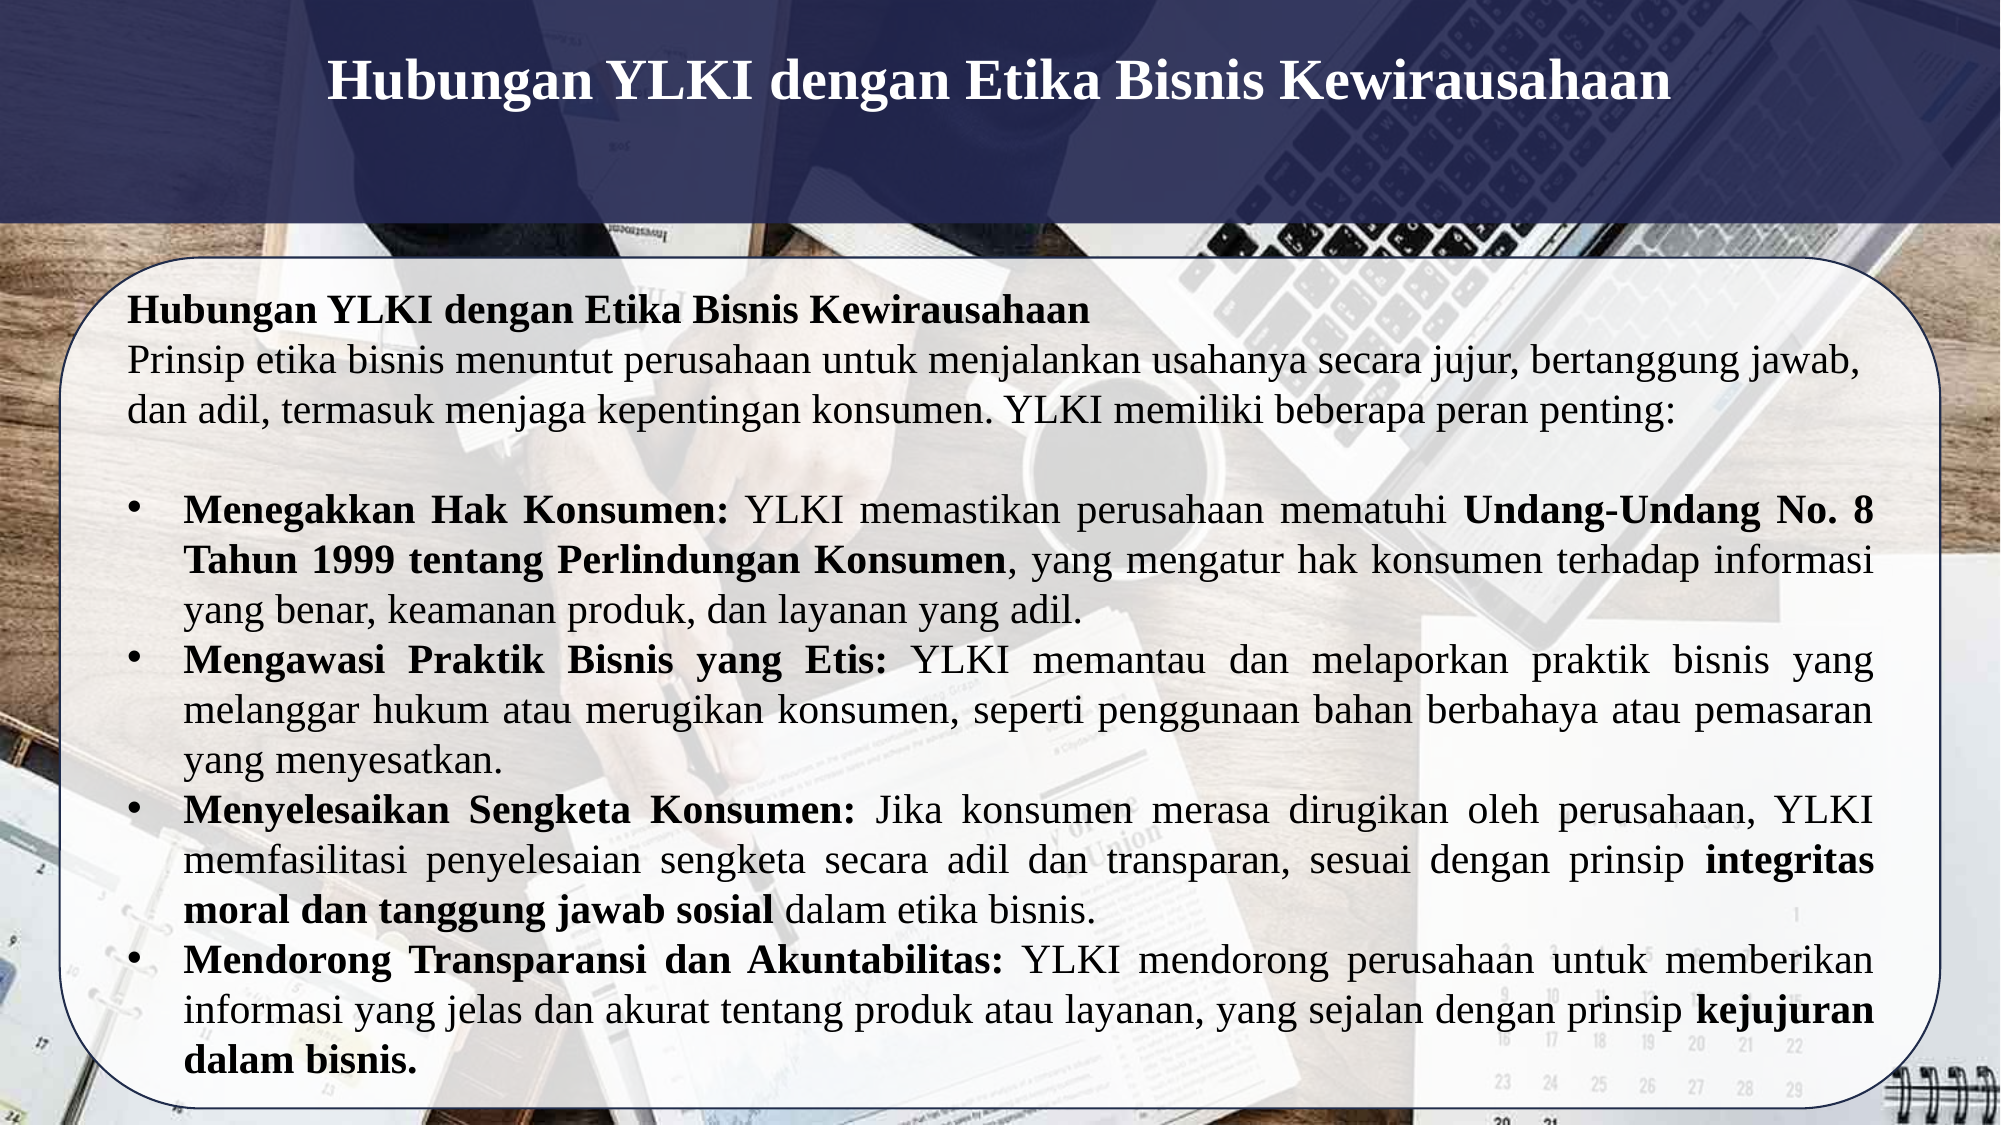

Hubungan YLKI dengan Etika Bisnis Kewirausahaan

Hubungan YLKI dengan Etika Bisnis Kewirausahaan
Prinsip etika bisnis menuntut perusahaan untuk menjalankan usahanya secara jujur, bertanggung jawab, dan adil, termasuk menjaga kepentingan konsumen. YLKI memiliki beberapa peran penting:

Menegakkan Hak Konsumen: YLKI memastikan perusahaan mematuhi Undang-Undang No. 8 Tahun 1999 tentang Perlindungan Konsumen, yang mengatur hak konsumen terhadap informasi yang benar, keamanan produk, dan layanan yang adil.
Mengawasi Praktik Bisnis yang Etis: YLKI memantau dan melaporkan praktik bisnis yang melanggar hukum atau merugikan konsumen, seperti penggunaan bahan berbahaya atau pemasaran yang menyesatkan.
Menyelesaikan Sengketa Konsumen: Jika konsumen merasa dirugikan oleh perusahaan, YLKI memfasilitasi penyelesaian sengketa secara adil dan transparan, sesuai dengan prinsip integritas moral dan tanggung jawab sosial dalam etika bisnis.
Mendorong Transparansi dan Akuntabilitas: YLKI mendorong perusahaan untuk memberikan informasi yang jelas dan akurat tentang produk atau layanan, yang sejalan dengan prinsip kejujuran dalam bisnis.